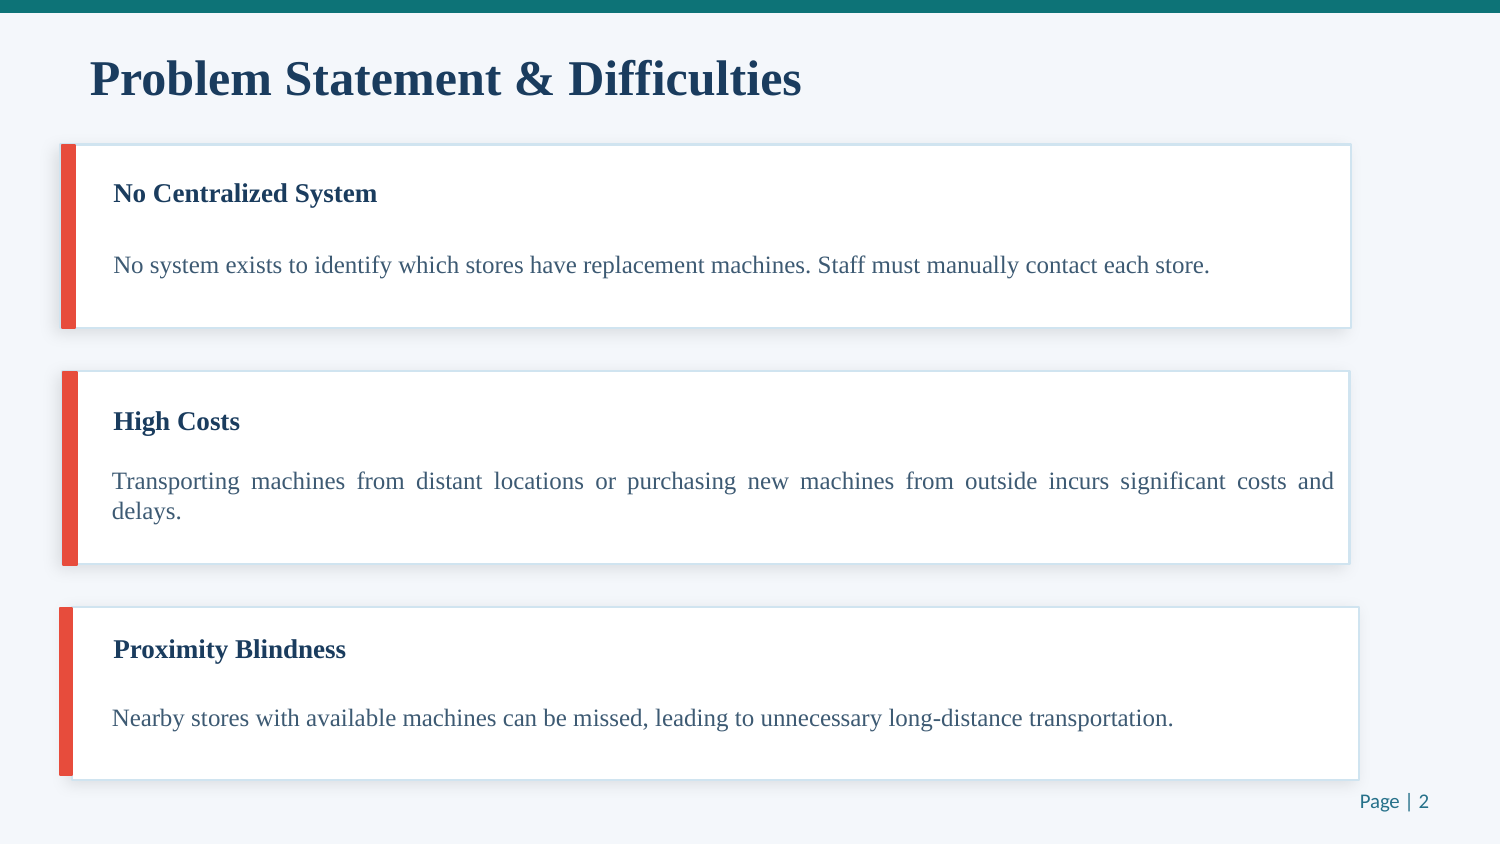

Problem Statement & Difficulties

No Centralized System
No system exists to identify which stores have replacement machines. Staff must manually contact each store.

High Costs
Transporting machines from distant locations or purchasing new machines from outside incurs significant costs and delays.

Proximity Blindness
Nearby stores with available machines can be missed, leading to unnecessary long-distance transportation.
Page | 2